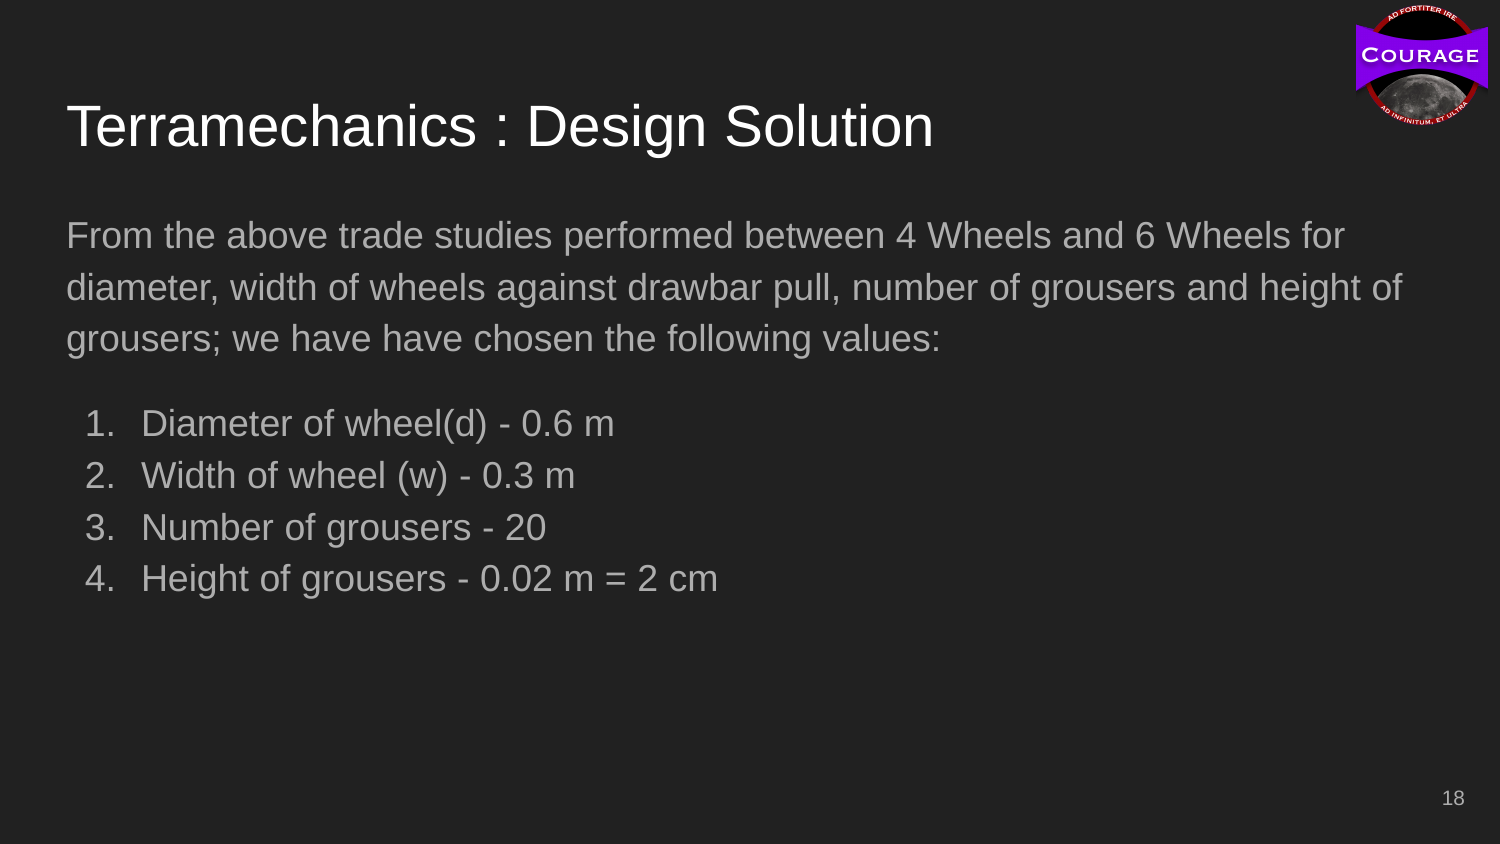

# Terramechanics : Design Solution
From the above trade studies performed between 4 Wheels and 6 Wheels for diameter, width of wheels against drawbar pull, number of grousers and height of grousers; we have have chosen the following values:
Diameter of wheel(d) - 0.6 m
Width of wheel (w) - 0.3 m
Number of grousers - 20
Height of grousers - 0.02 m = 2 cm

18